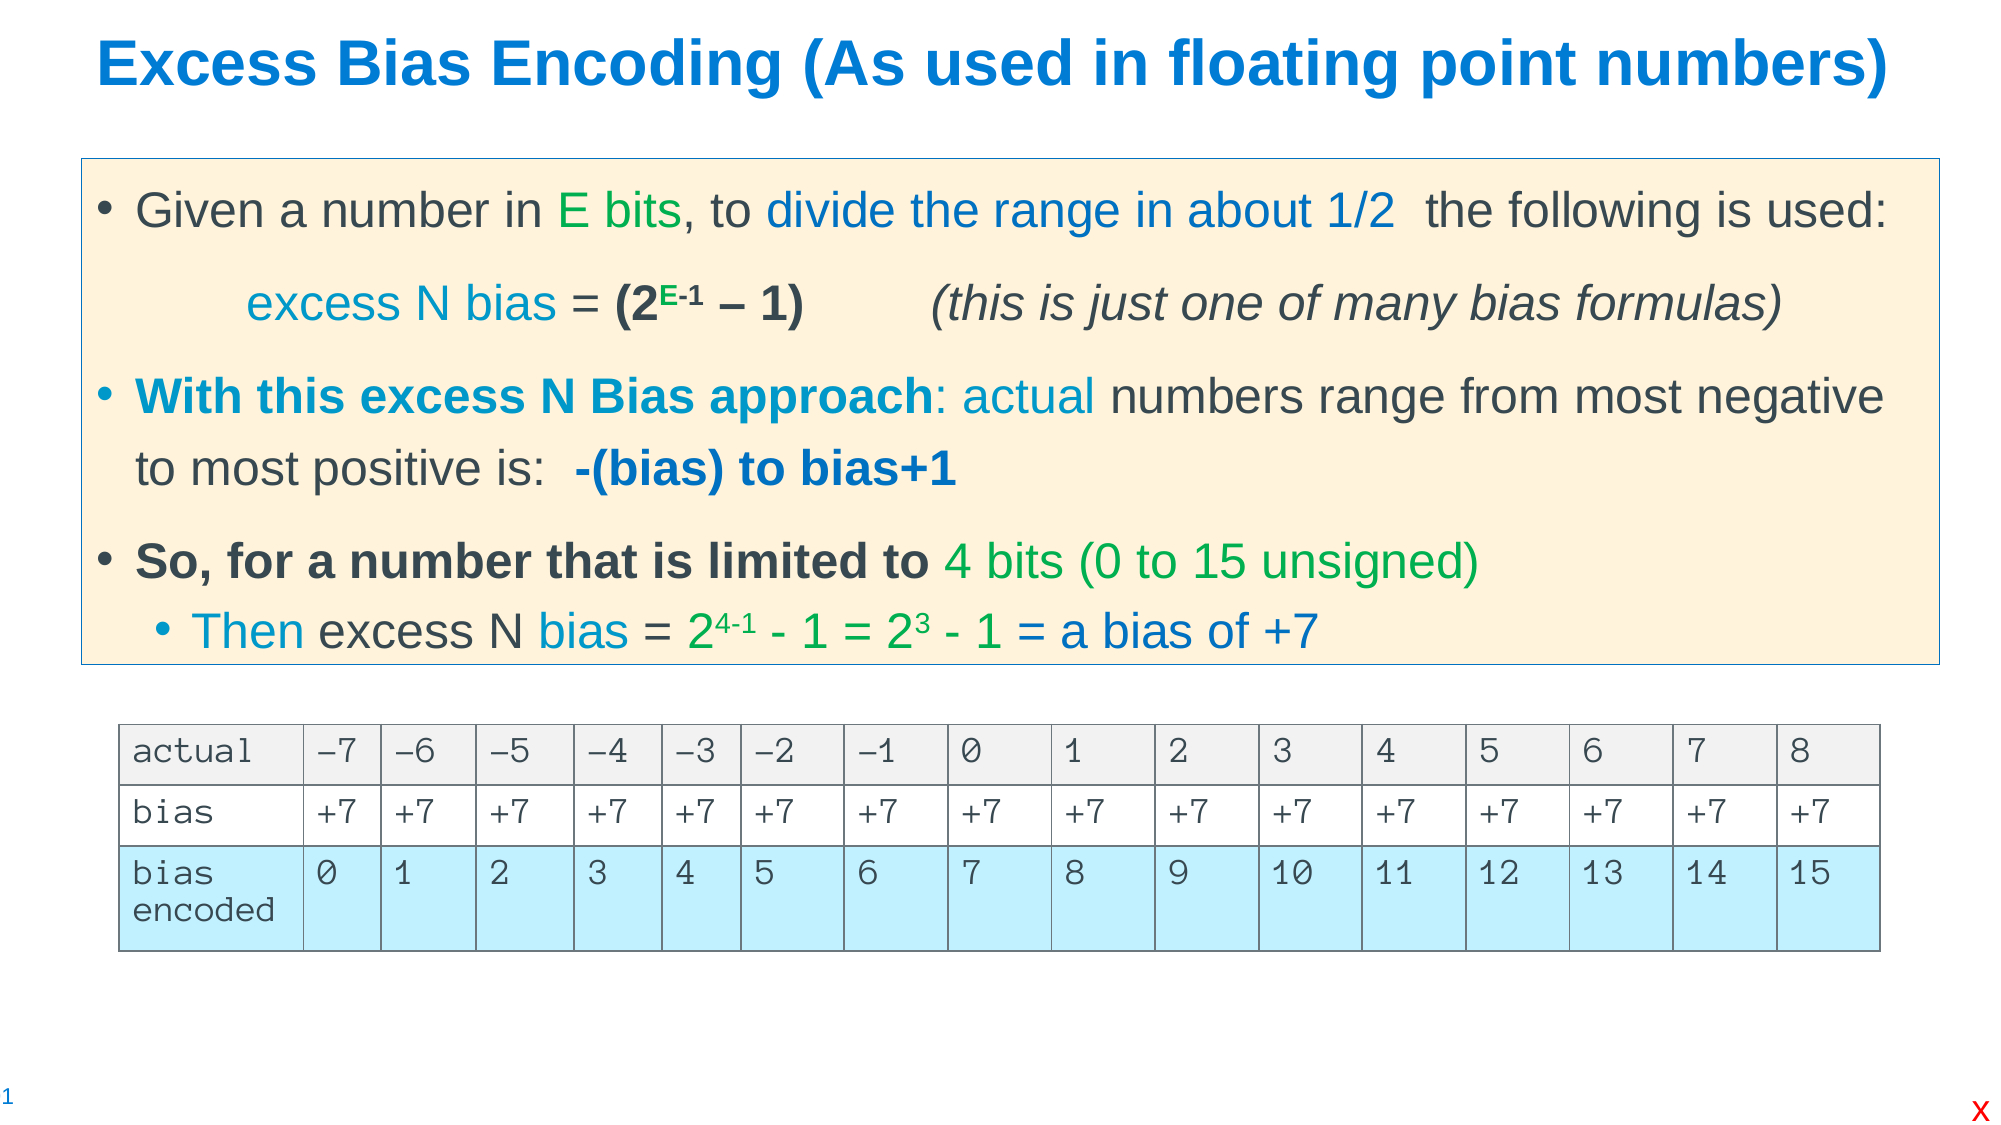

# Excess Bias Encoding (As used in floating point numbers)
Given a number in E bits, to divide the range in about 1/2  the following is used:
	excess N bias = (2E-1 – 1)         (this is just one of many bias formulas)
With this excess N Bias approach: actual numbers range from most negative to most positive is:  -(bias) to bias+1
So, for a number that is limited to 4 bits (0 to 15 unsigned)
Then excess N bias = 24-1 - 1 = 23 - 1 = a bias of +7
| actual | -7 | -6 | -5 | -4 | -3 | -2 | -1 | 0 | 1 | 2 | 3 | 4 | 5 | 6 | 7 | 8 |
| --- | --- | --- | --- | --- | --- | --- | --- | --- | --- | --- | --- | --- | --- | --- | --- | --- |
| bias | +7 | +7 | +7 | +7 | +7 | +7 | +7 | +7 | +7 | +7 | +7 | +7 | +7 | +7 | +7 | +7 |
| bias encoded | 0 | 1 | 2 | 3 | 4 | 5 | 6 | 7 | 8 | 9 | 10 | 11 | 12 | 13 | 14 | 15 |
x